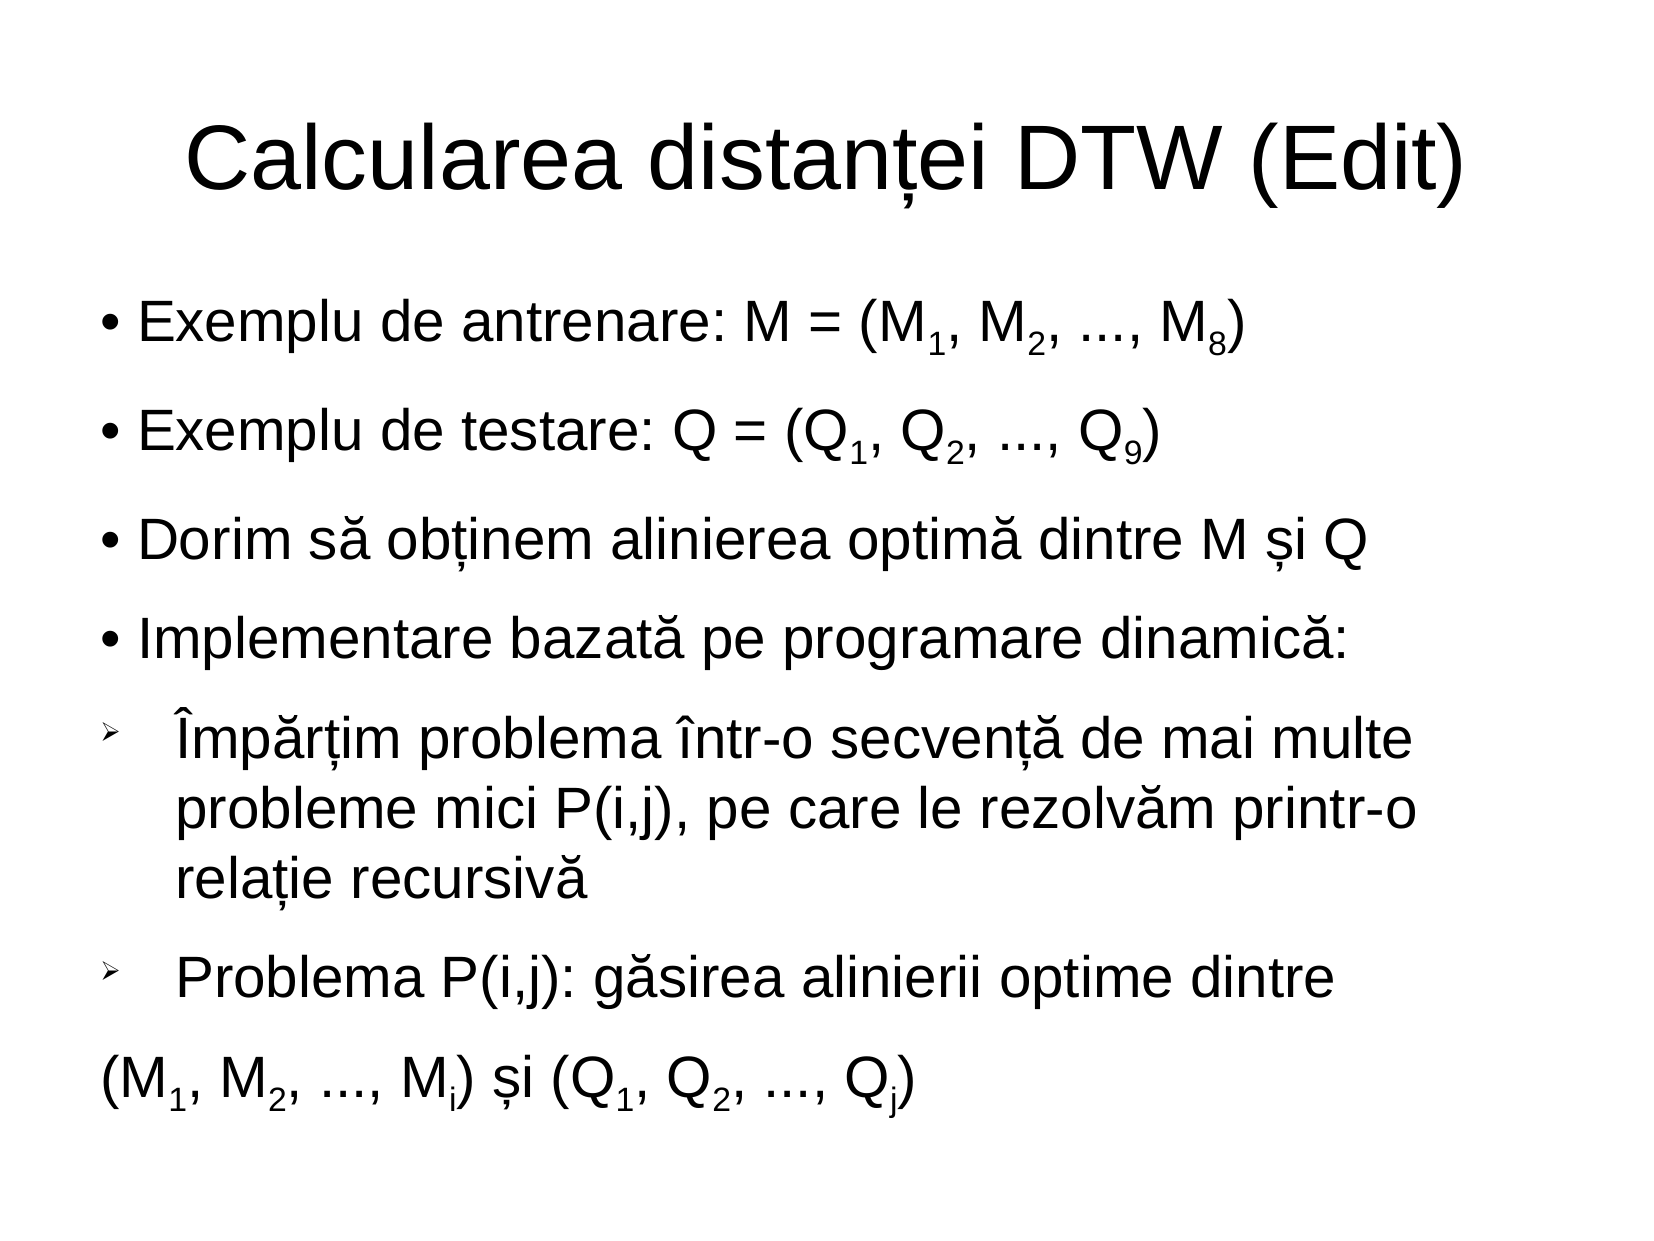

Calcularea distanței DTW (Edit)
• Exemplu de antrenare: M = (M1, M2, ..., M8)
• Exemplu de testare: Q = (Q1, Q2, ..., Q9)
• Dorim să obținem alinierea optimă dintre M și Q
• Implementare bazată pe programare dinamică:
Împărțim problema într-o secvență de mai multe probleme mici P(i,j), pe care le rezolvăm printr-o relație recursivă
Problema P(i,j): găsirea alinierii optime dintre
(M1, M2, ..., Mi) și (Q1, Q2, ..., Qj)